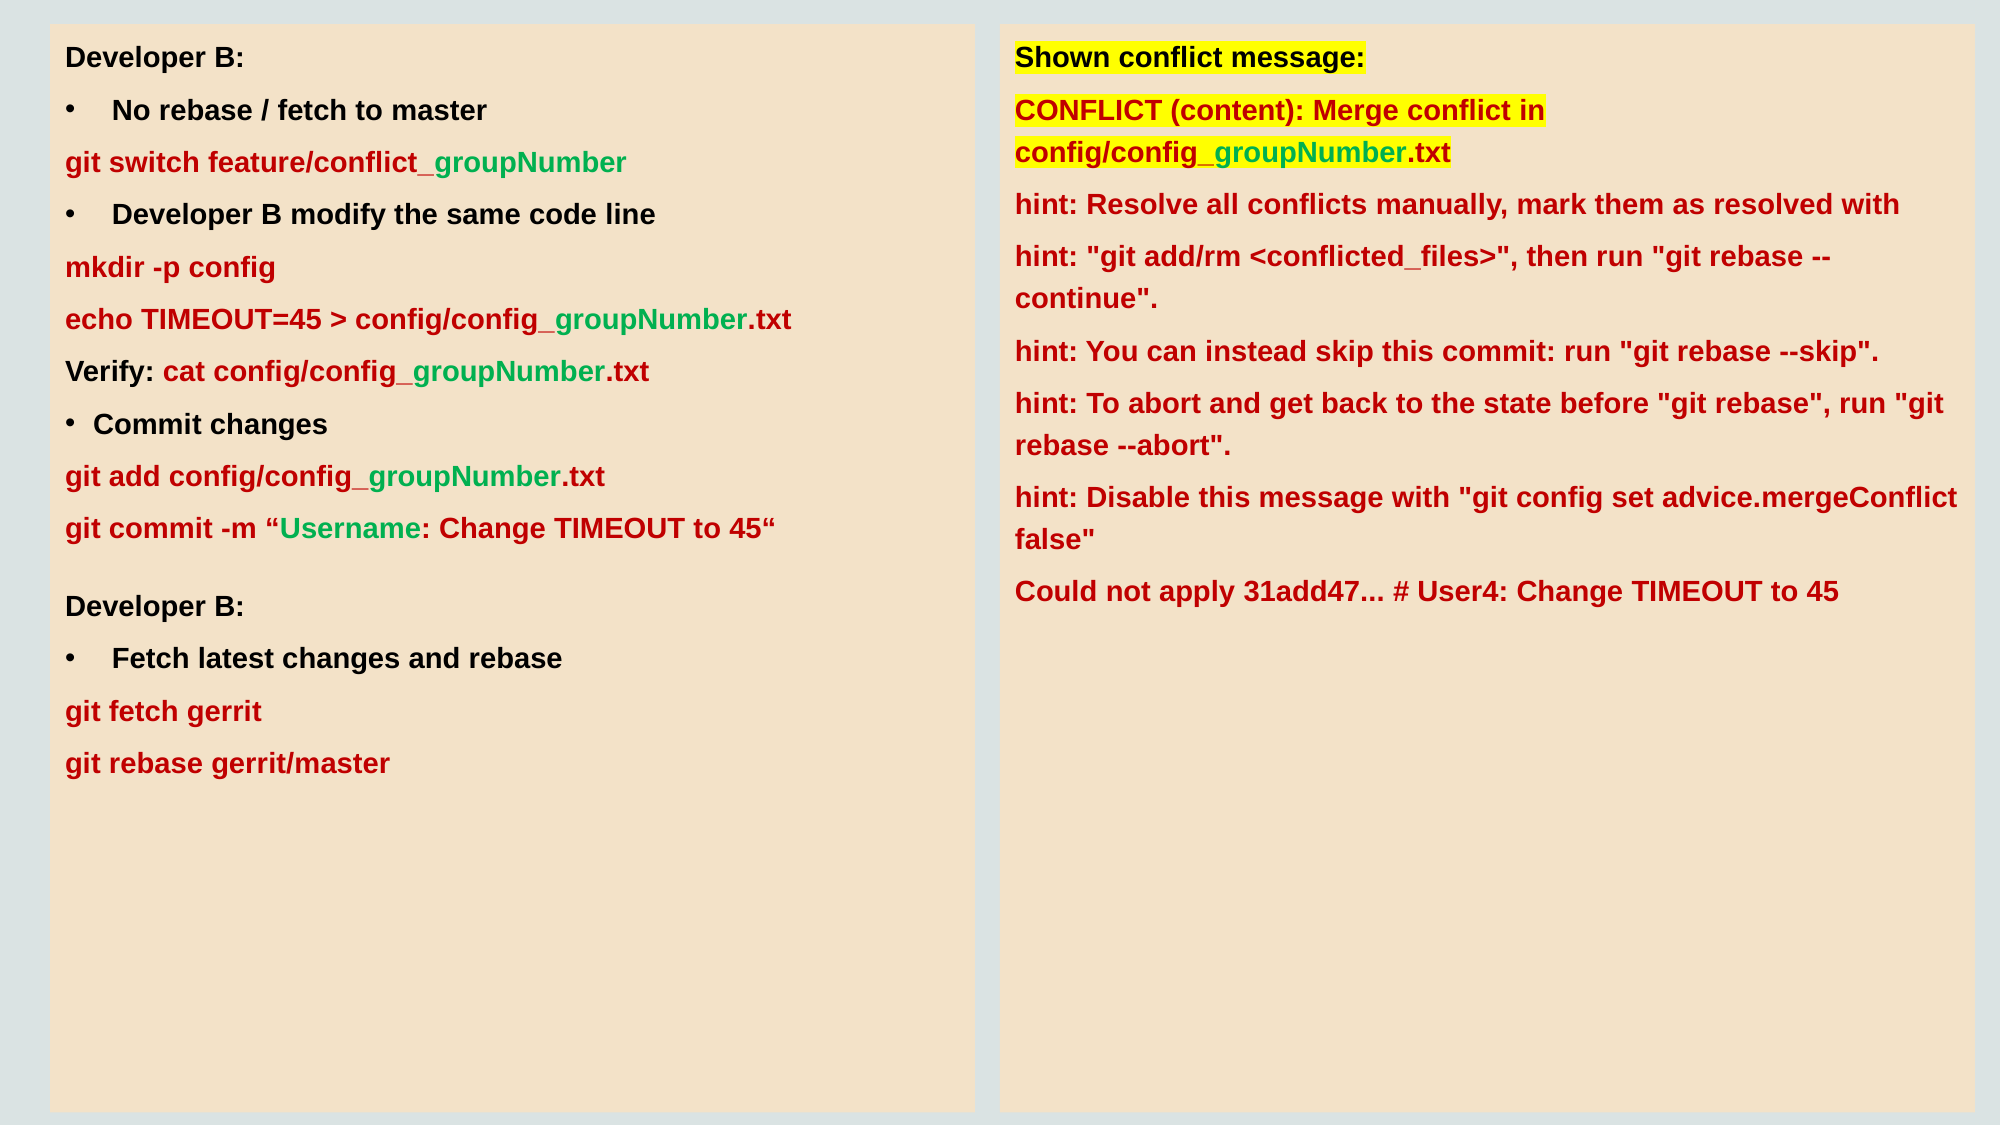

Shown conflict message:
CONFLICT (content): Merge conflict in config/config_groupNumber.txt
hint: Resolve all conflicts manually, mark them as resolved with
hint: "git add/rm <conflicted_files>", then run "git rebase --continue".
hint: You can instead skip this commit: run "git rebase --skip".
hint: To abort and get back to the state before "git rebase", run "git rebase --abort".
hint: Disable this message with "git config set advice.mergeConflict false"
Could not apply 31add47... # User4: Change TIMEOUT to 45

Developer B:
No rebase / fetch to master
git switch feature/conflict_groupNumber
Developer B modify the same code line
mkdir -p config
echo TIMEOUT=45 > config/config_groupNumber.txt
Verify: cat config/config_groupNumber.txt
Commit changes
git add config/config_groupNumber.txt
git commit -m “Username: Change TIMEOUT to 45“

Developer B:
Fetch latest changes and rebase
git fetch gerrit
git rebase gerrit/master